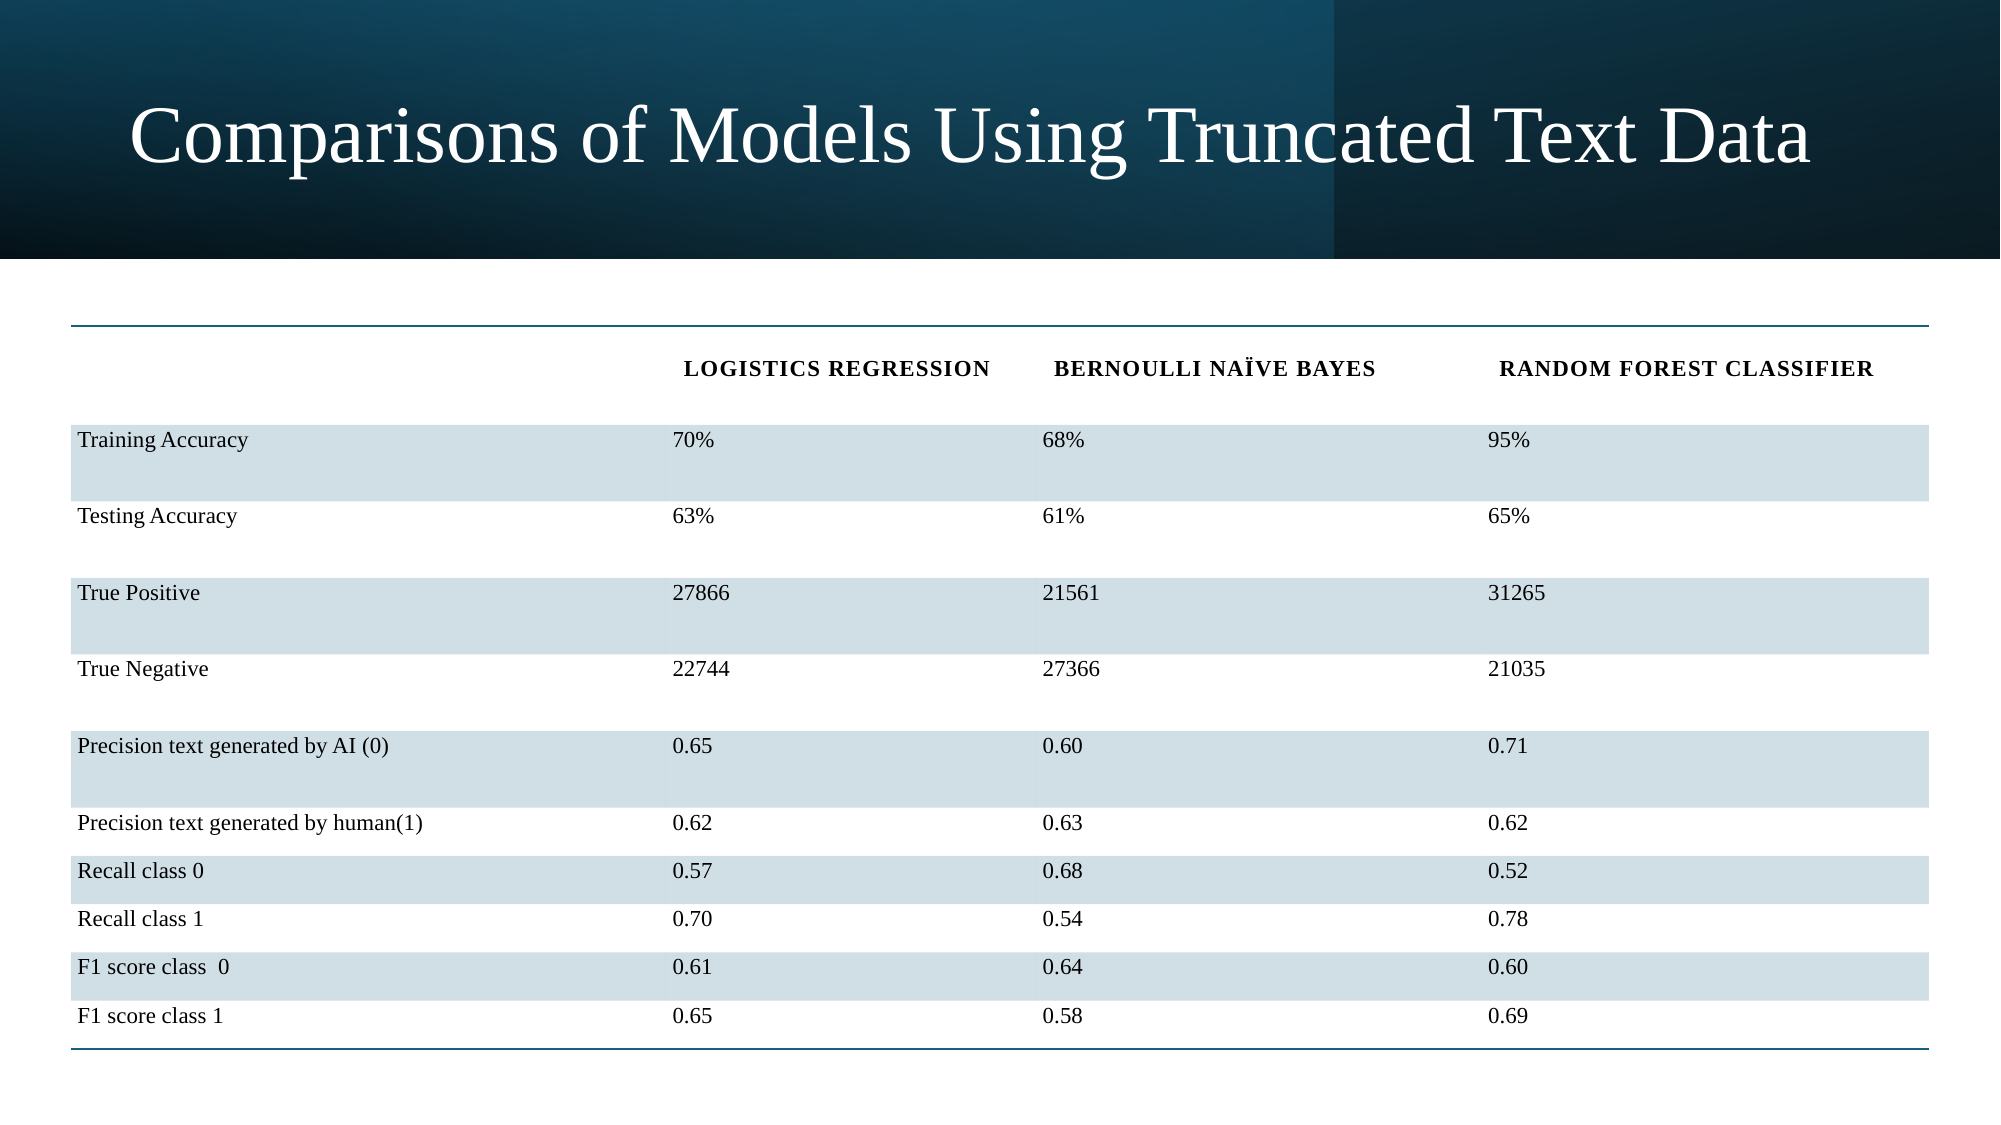

# Comparisons of Models Using Truncated Text Data
|  | Logistics Regression | Bernoulli Naïve Bayes | Random Forest Classifier |
| --- | --- | --- | --- |
| Training Accuracy | 70% | 68% | 95% |
| Testing Accuracy | 63% | 61% | 65% |
| True Positive | 27866 | 21561 | 31265 |
| True Negative | 22744 | 27366 | 21035 |
| Precision text generated by AI (0) | 0.65 | 0.60 | 0.71 |
| Precision text generated by human(1) | 0.62 | 0.63 | 0.62 |
| Recall class 0 | 0.57 | 0.68 | 0.52 |
| Recall class 1 | 0.70 | 0.54 | 0.78 |
| F1 score class 0 | 0.61 | 0.64 | 0.60 |
| F1 score class 1 | 0.65 | 0.58 | 0.69 |